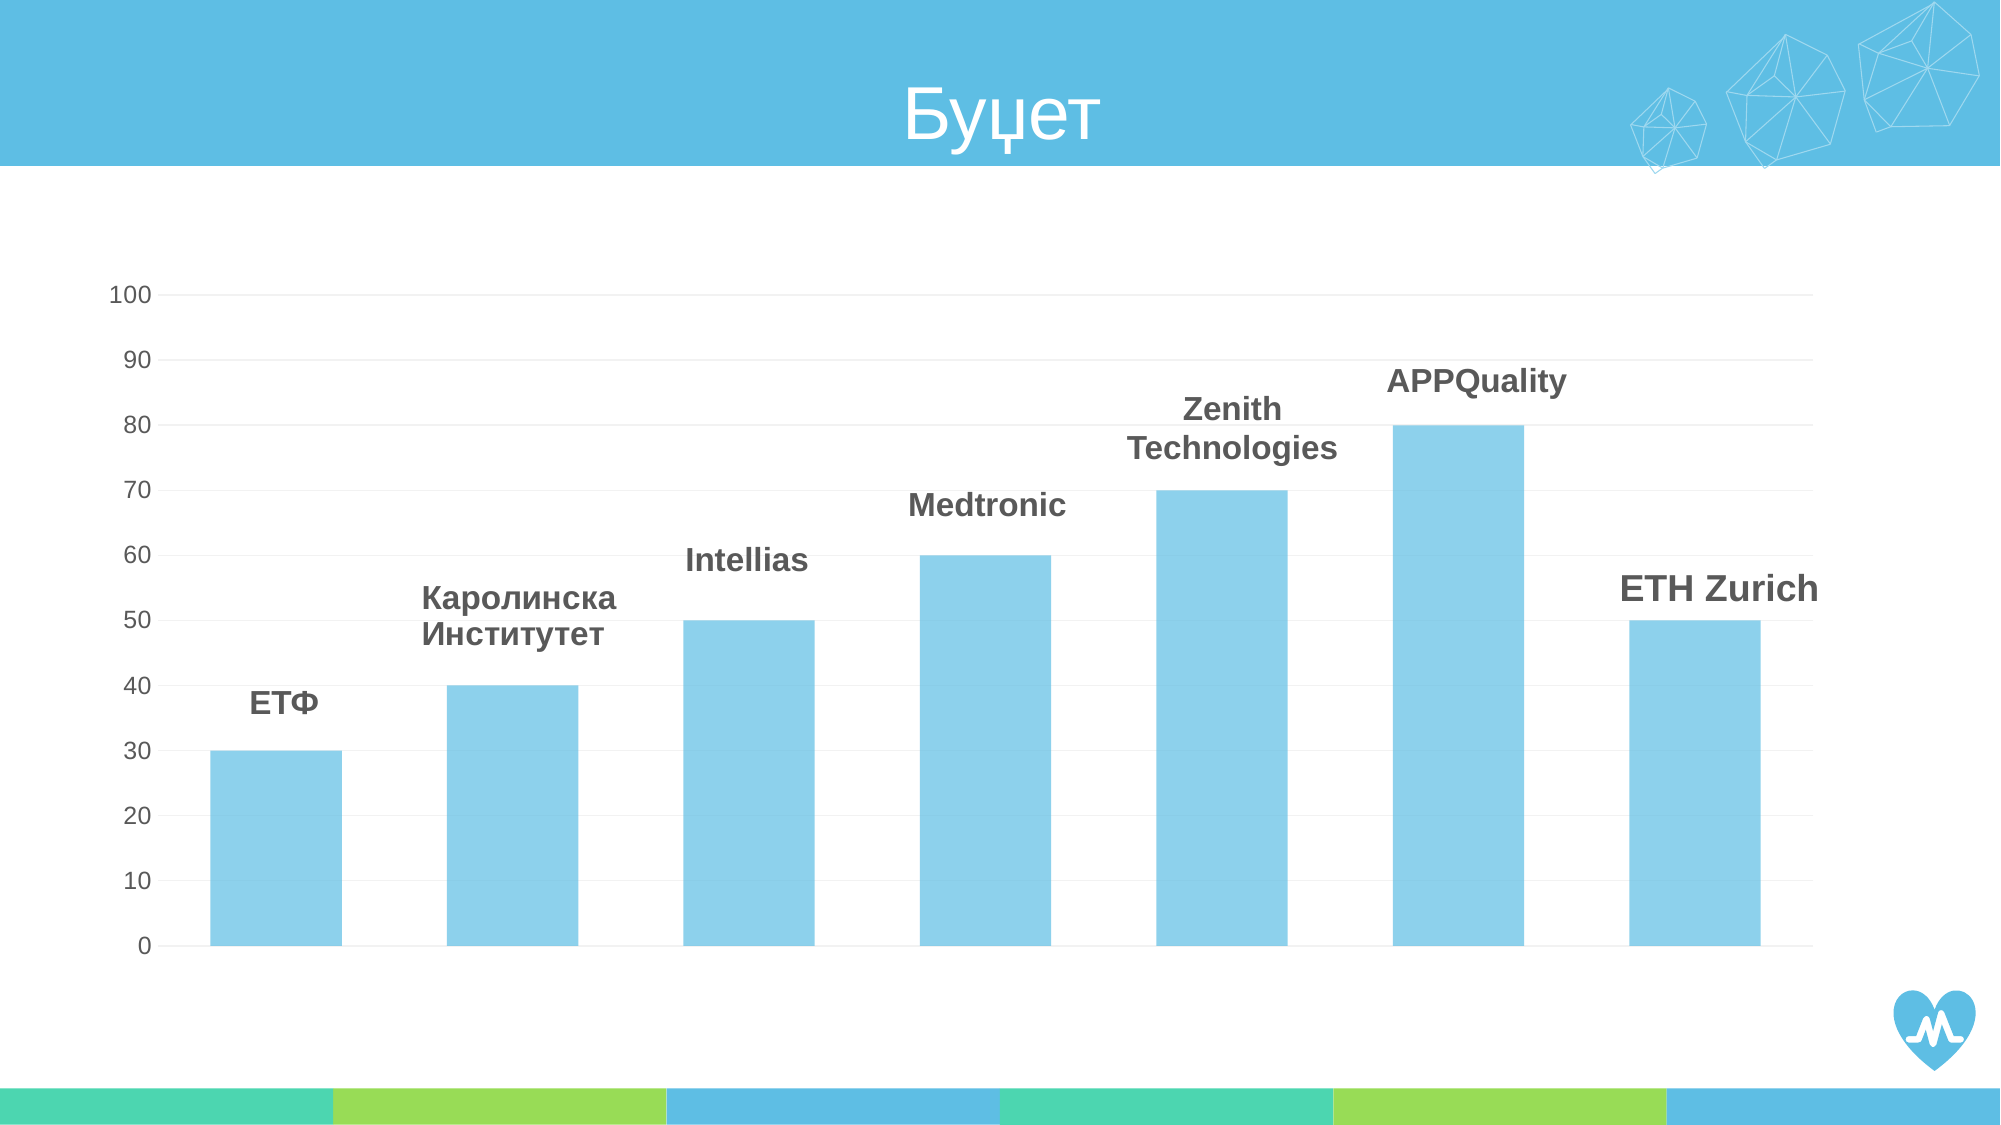

Буџет

### Chart

| Category | Series 1 |
|---|---|
| Option 1 | 30.0 |
| Option 2 | 40.0 |
| Option 3 | 50.0 |
| Option 4 | 60.0 |
| Option 5 | 70.0 |
| Option 6 | 80.0 |
| Option 7 | 50.0 |
APPQuality
Zenith Technologies
Medtronic
Intellias
ETH Zurich
ЕТФ